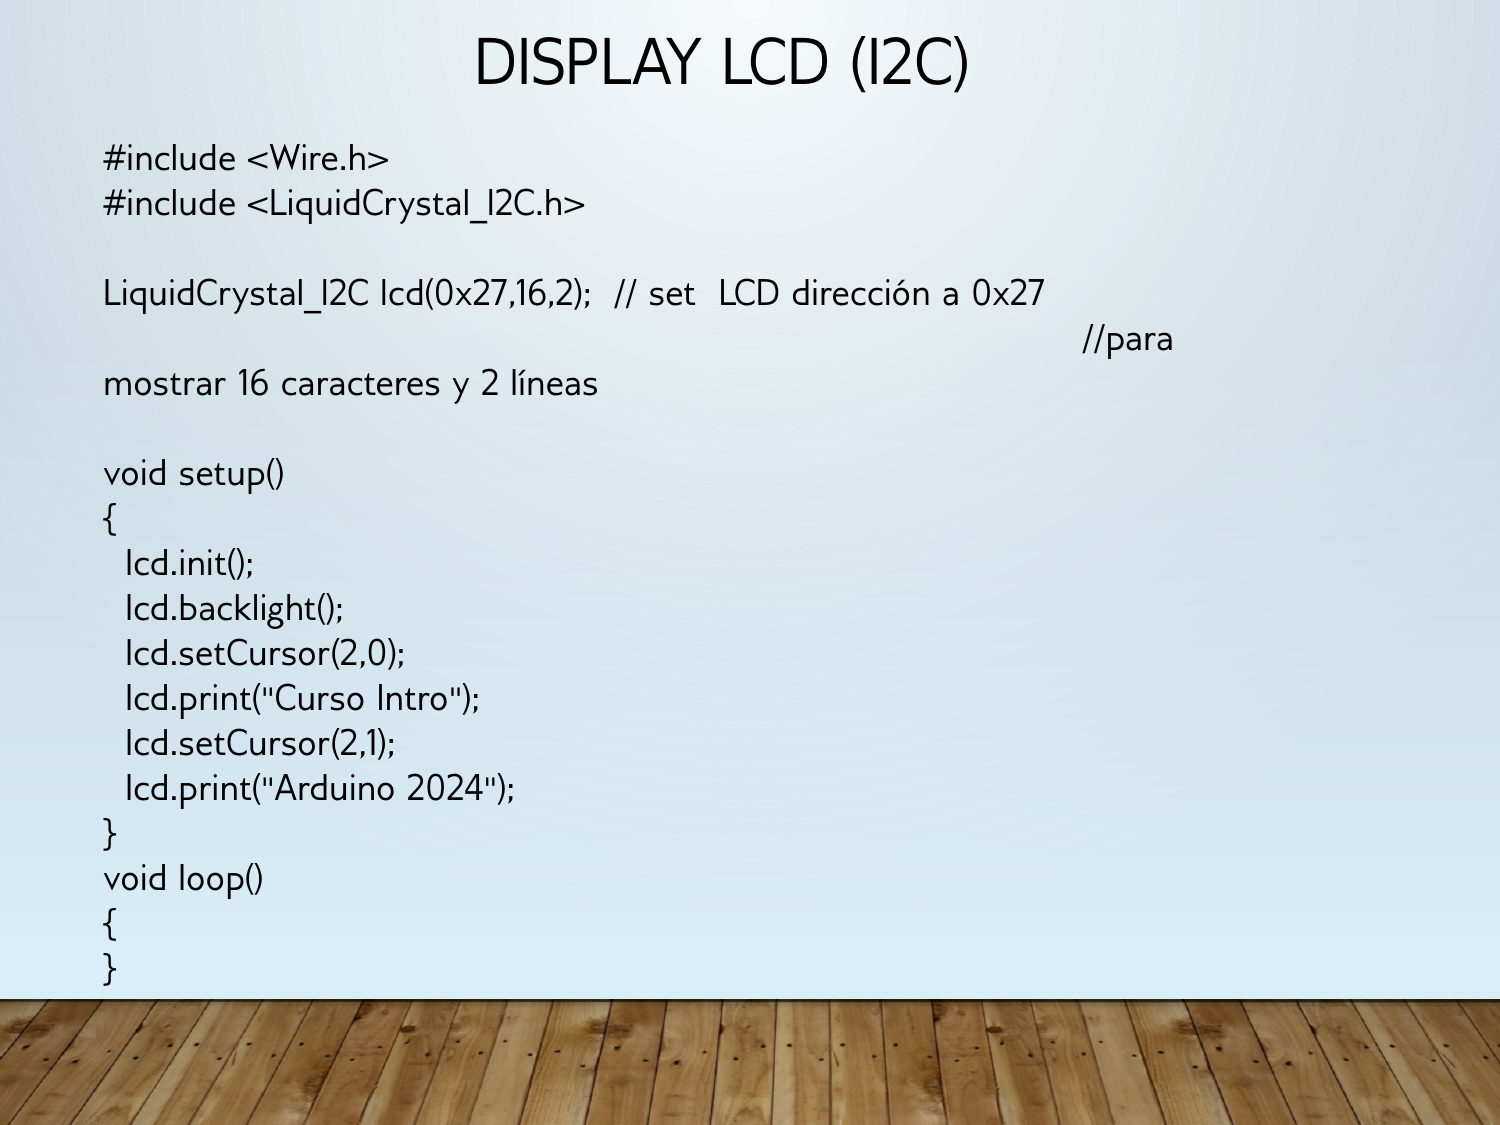

Display lcd (I2C)
#include <Wire.h>
#include <LiquidCrystal_I2C.h>

LiquidCrystal_I2C lcd(0x27,16,2);  // set  LCD dirección a 0x27
						       //para mostrar 16 caracteres y 2 líneas

void setup()
{
  lcd.init();
  lcd.backlight();
  lcd.setCursor(2,0);
  lcd.print("Curso Intro");
  lcd.setCursor(2,1);
  lcd.print("Arduino 2024");
}
void loop()
{
}